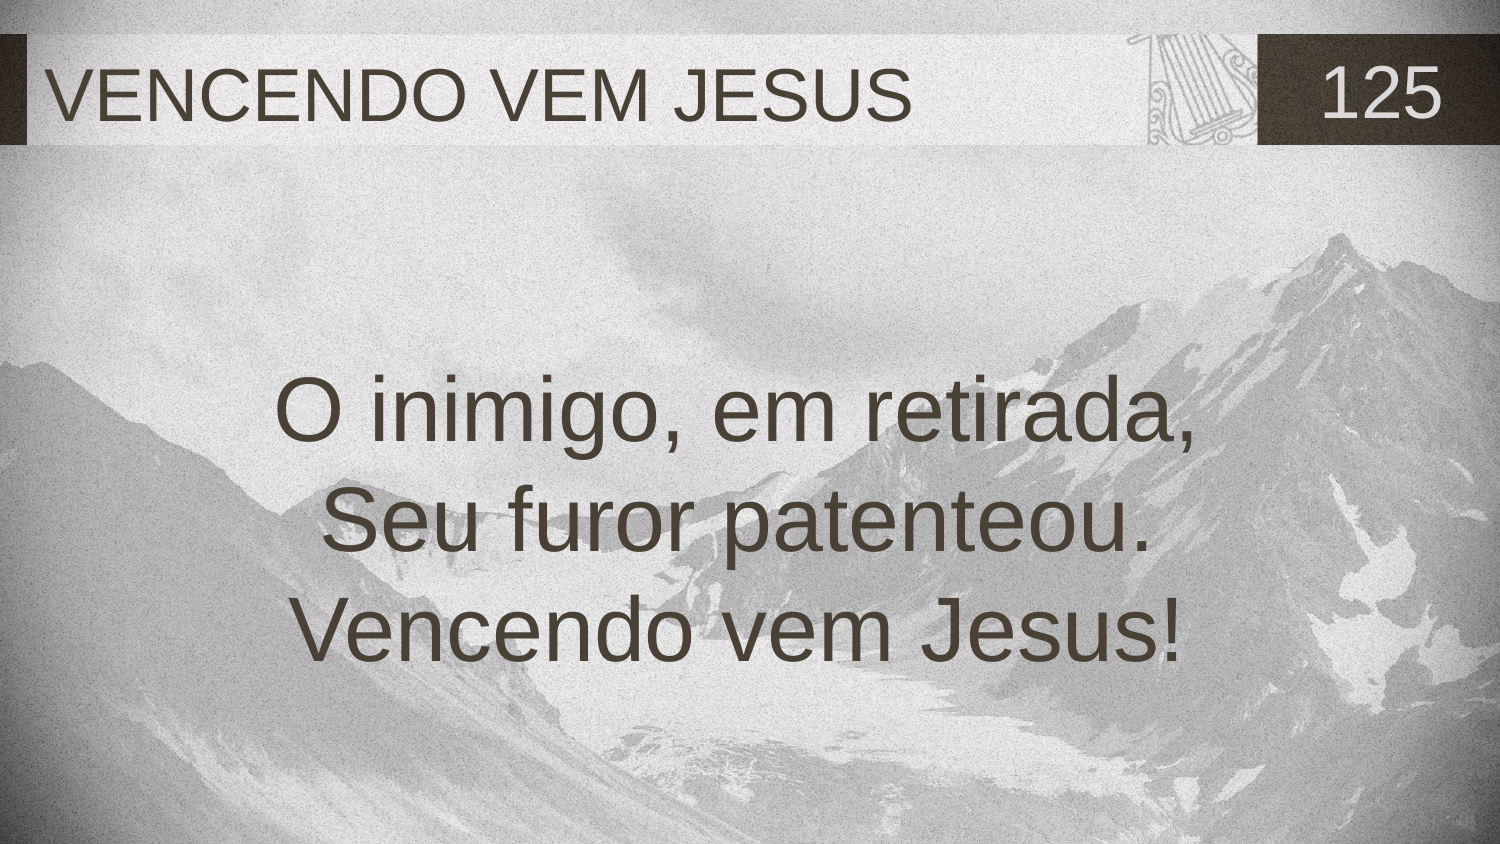

# VENCENDO VEM JESUS
125
O inimigo, em retirada,
Seu furor patenteou.
Vencendo vem Jesus!